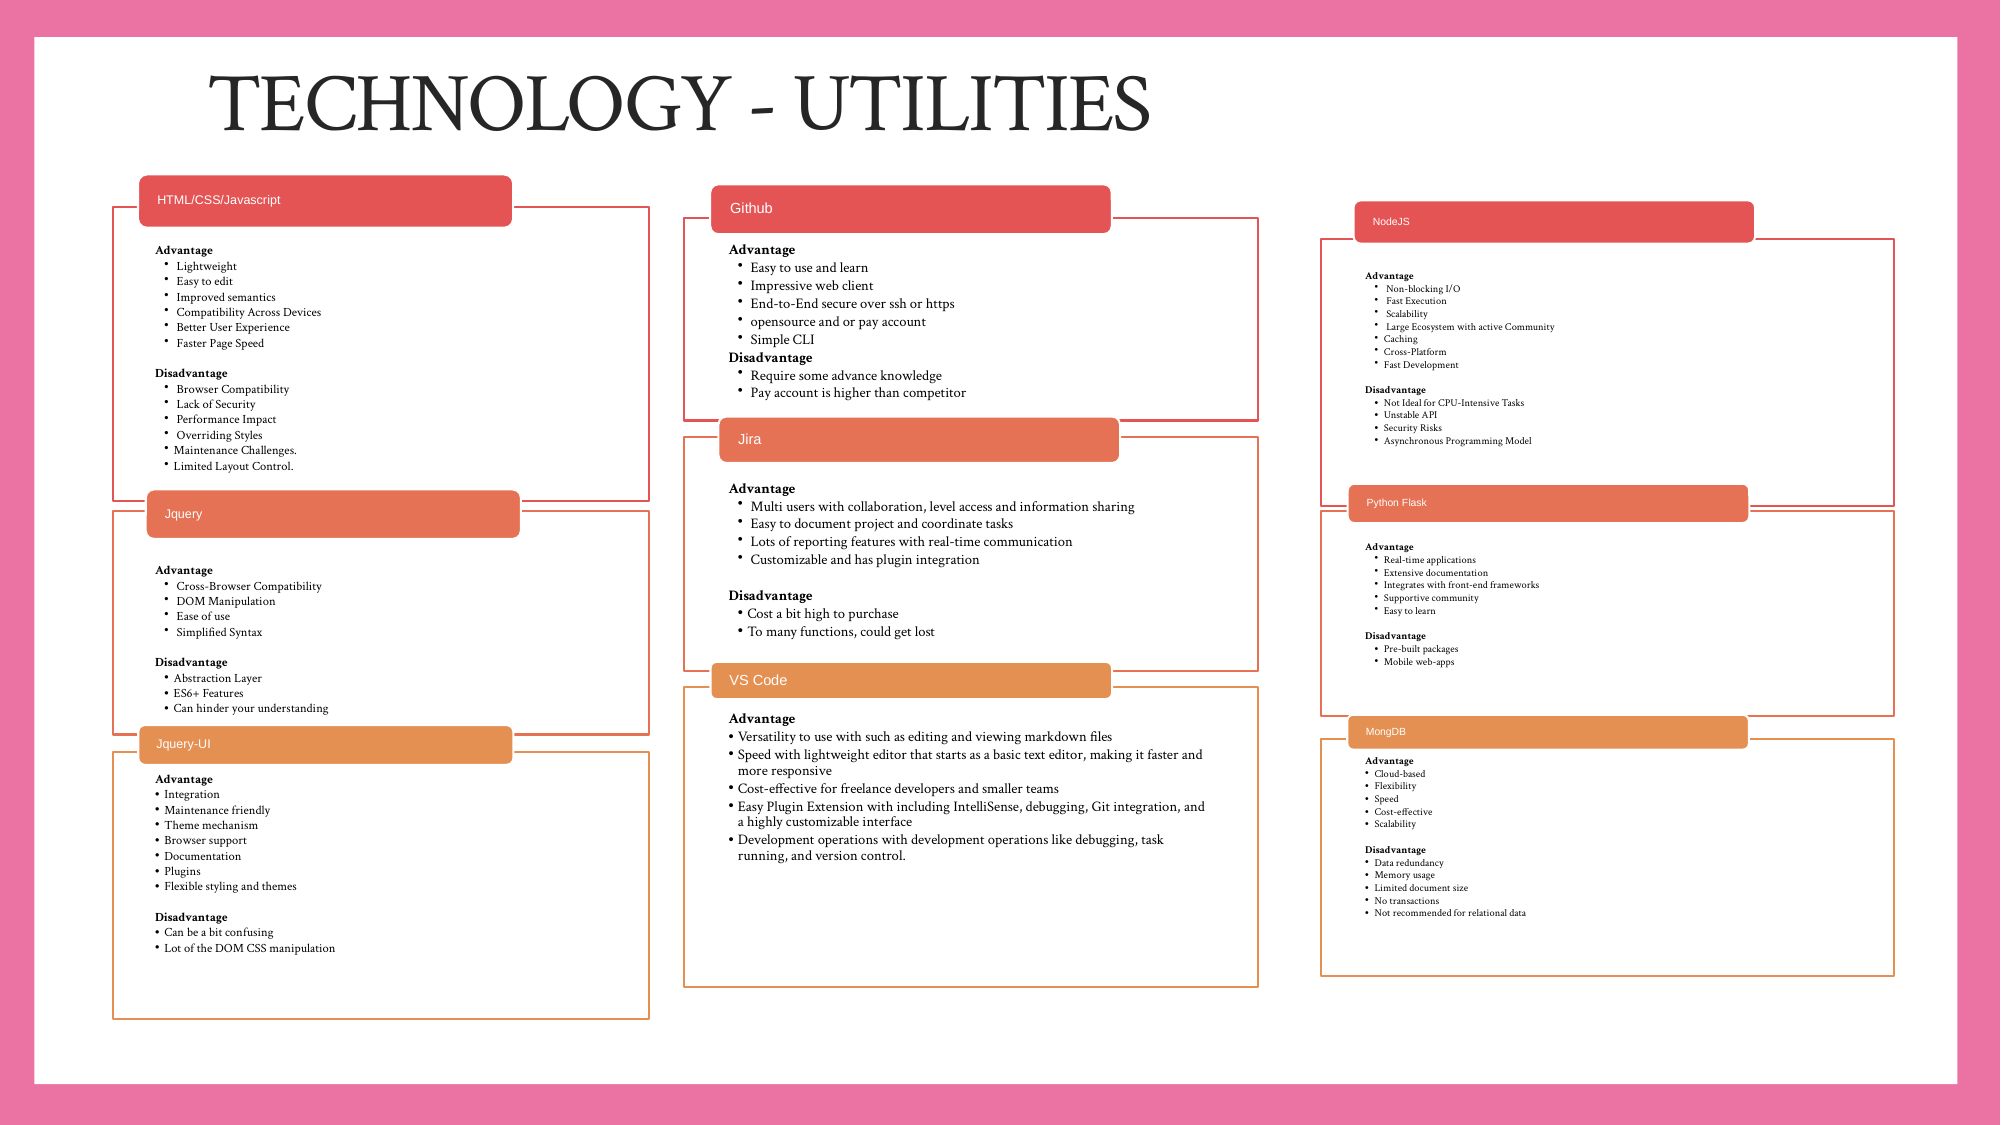

# Technology - UTILITIES

Advantage
 Lightweight
 Easy to edit
 Improved semantics
 Compatibility Across Devices
 Better User Experience
 Faster Page Speed

Disadvantage
 Browser Compatibility
 Lack of Security
 Performance Impact
 Overriding Styles
Maintenance Challenges.
Limited Layout Control.
HTML/CSS/Javascript

Advantage
 Cross-Browser Compatibility
 DOM Manipulation
 Ease of use
 Simplified Syntax

Disadvantage
Abstraction Layer
ES6+ Features
Can hinder your understanding
Jquery
Advantage
Integration
Maintenance friendly
Theme mechanism
Browser support
Documentation
Plugins
Flexible styling and themes

Disadvantage
Can be a bit confusing
Lot of the DOM CSS manipulation
Jquery-UI
Advantage
 Easy to use and learn
 Impressive web client
 End-to-End secure over ssh or https
 opensource and or pay account
 Simple CLI
Disadvantage
 Require some advance knowledge
 Pay account is higher than competitor
Github

Advantage
 Multi users with collaboration, level access and information sharing
 Easy to document project and coordinate tasks
 Lots of reporting features with real-time communication
 Customizable and has plugin integration

Disadvantage
Cost a bit high to purchase
To many functions, could get lost
Jira
Advantage
Versatility to use with such as editing and viewing markdown files
Speed with lightweight editor that starts as a basic text editor, making it faster and more responsive
Cost-effective for freelance developers and smaller teams
Easy Plugin Extension with including IntelliSense, debugging, Git integration, and a highly customizable interface
Development operations with development operations like debugging, task running, and version control.
VS Code

Advantage
 Non-blocking I/O
 Fast Execution
 Scalability
 Large Ecosystem with active Community
Caching
Cross-Platform
Fast Development

Disadvantage
Not Ideal for CPU-Intensive Tasks
Unstable API
Security Risks
Asynchronous Programming Model
NodeJS

Advantage
Real-time applications
Extensive documentation
Integrates with front-end frameworks
Supportive community
Easy to learn

Disadvantage
Pre-built packages
Mobile web-apps
Python Flask
Advantage
Cloud-based
Flexibility
Speed
Cost-effective
Scalability

Disadvantage
Data redundancy
Memory usage
Limited document size
No transactions
Not recommended for relational data

MongDB